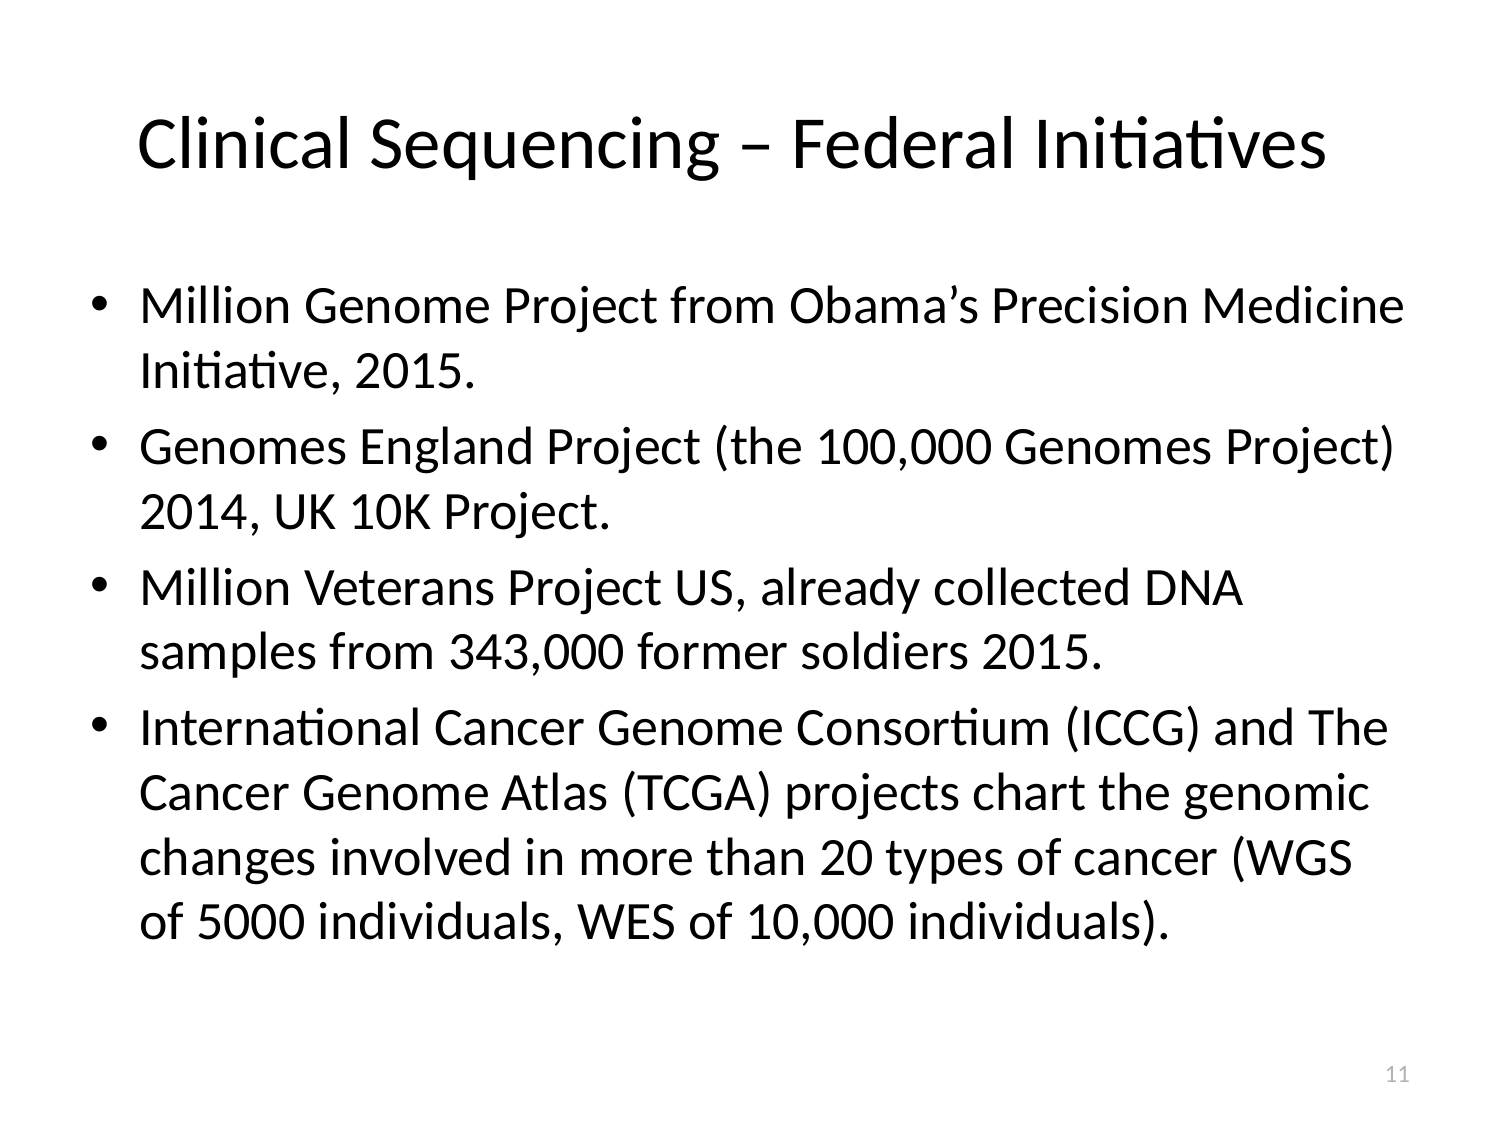

# Clinical Sequencing – Federal Initiatives
Million Genome Project from Obama’s Precision Medicine Initiative, 2015.
Genomes England Project (the 100,000 Genomes Project) 2014, UK 10K Project.
Million Veterans Project US, already collected DNA samples from 343,000 former soldiers 2015.
International Cancer Genome Consortium (ICCG) and The Cancer Genome Atlas (TCGA) projects chart the genomic changes involved in more than 20 types of cancer (WGS of 5000 individuals, WES of 10,000 individuals).

11